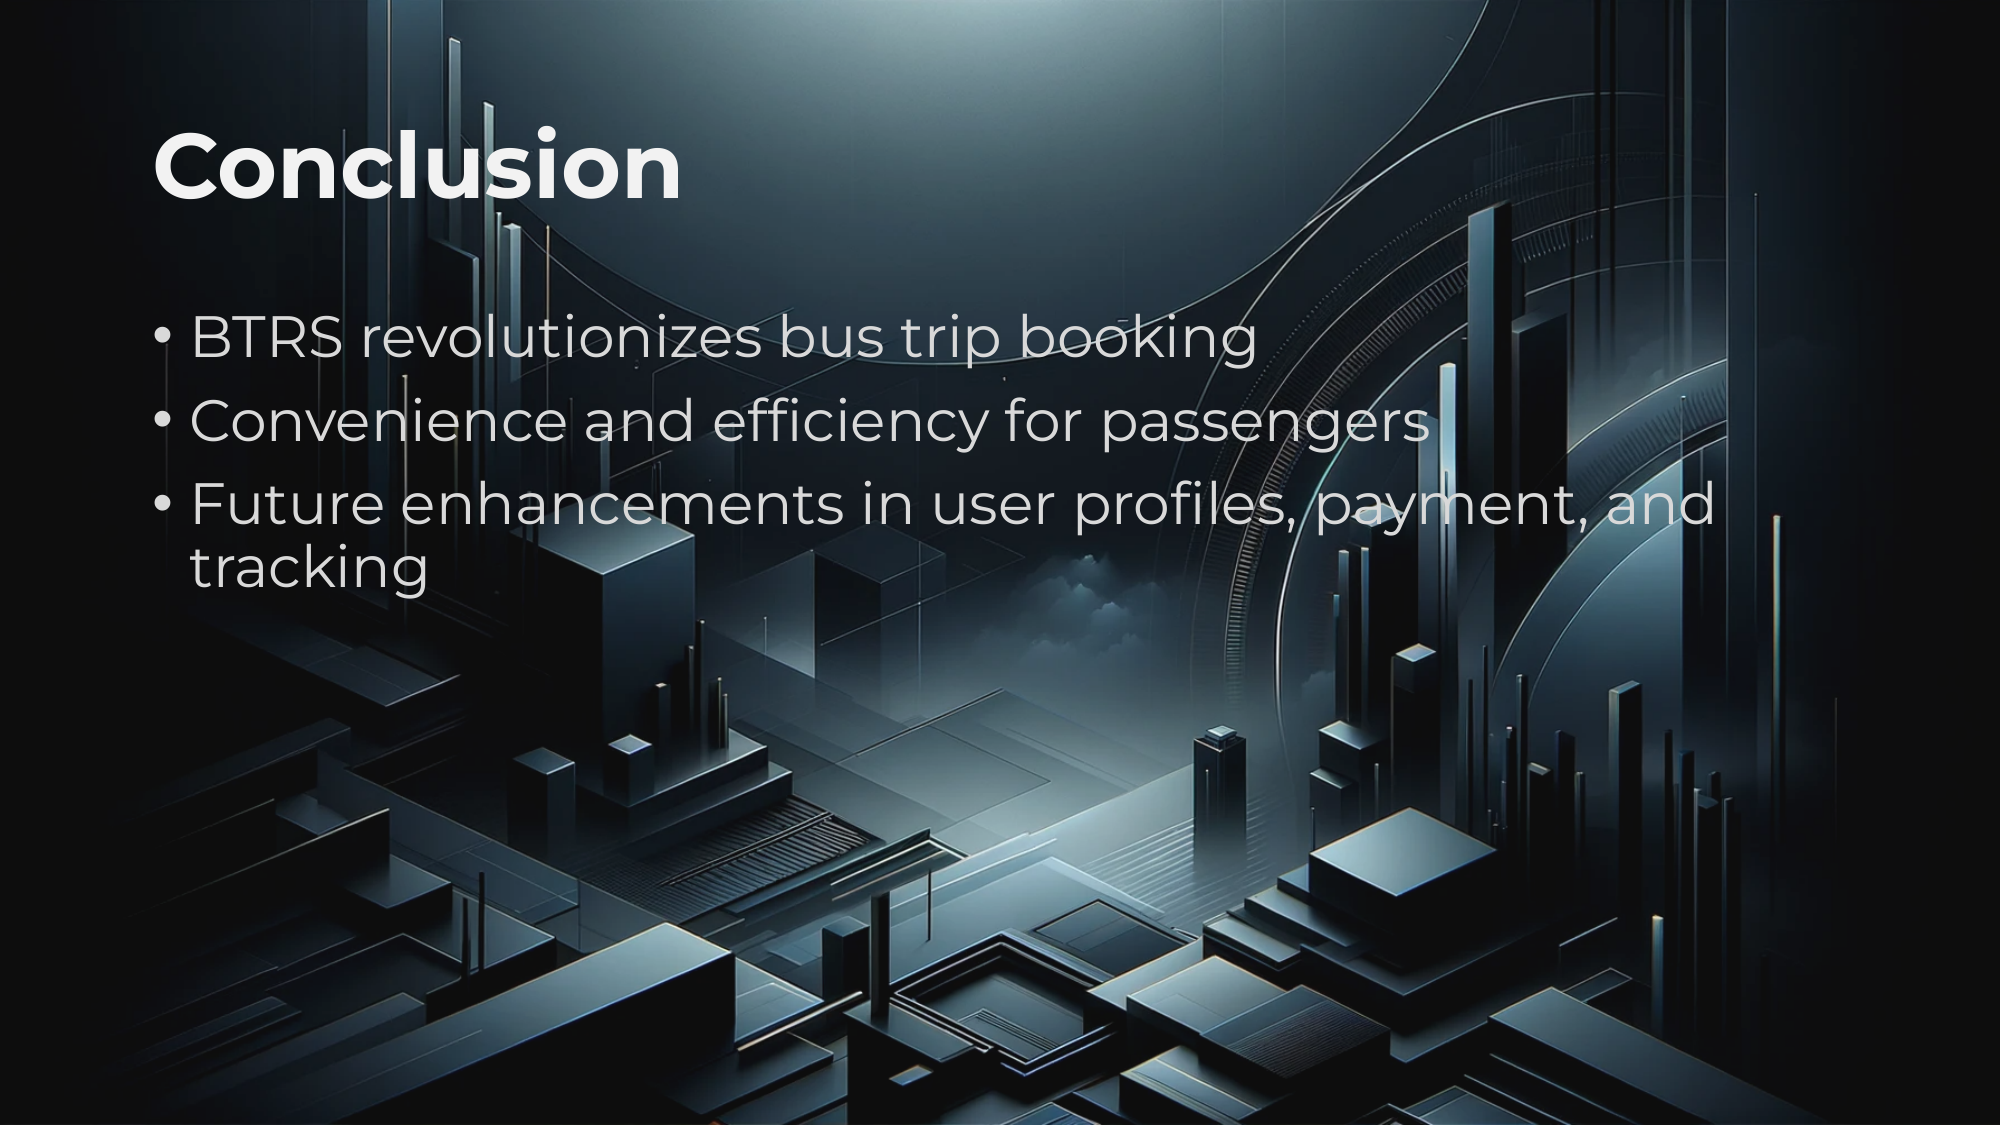

# Conclusion
BTRS revolutionizes bus trip booking
Convenience and efficiency for passengers
Future enhancements in user profiles, payment, and tracking